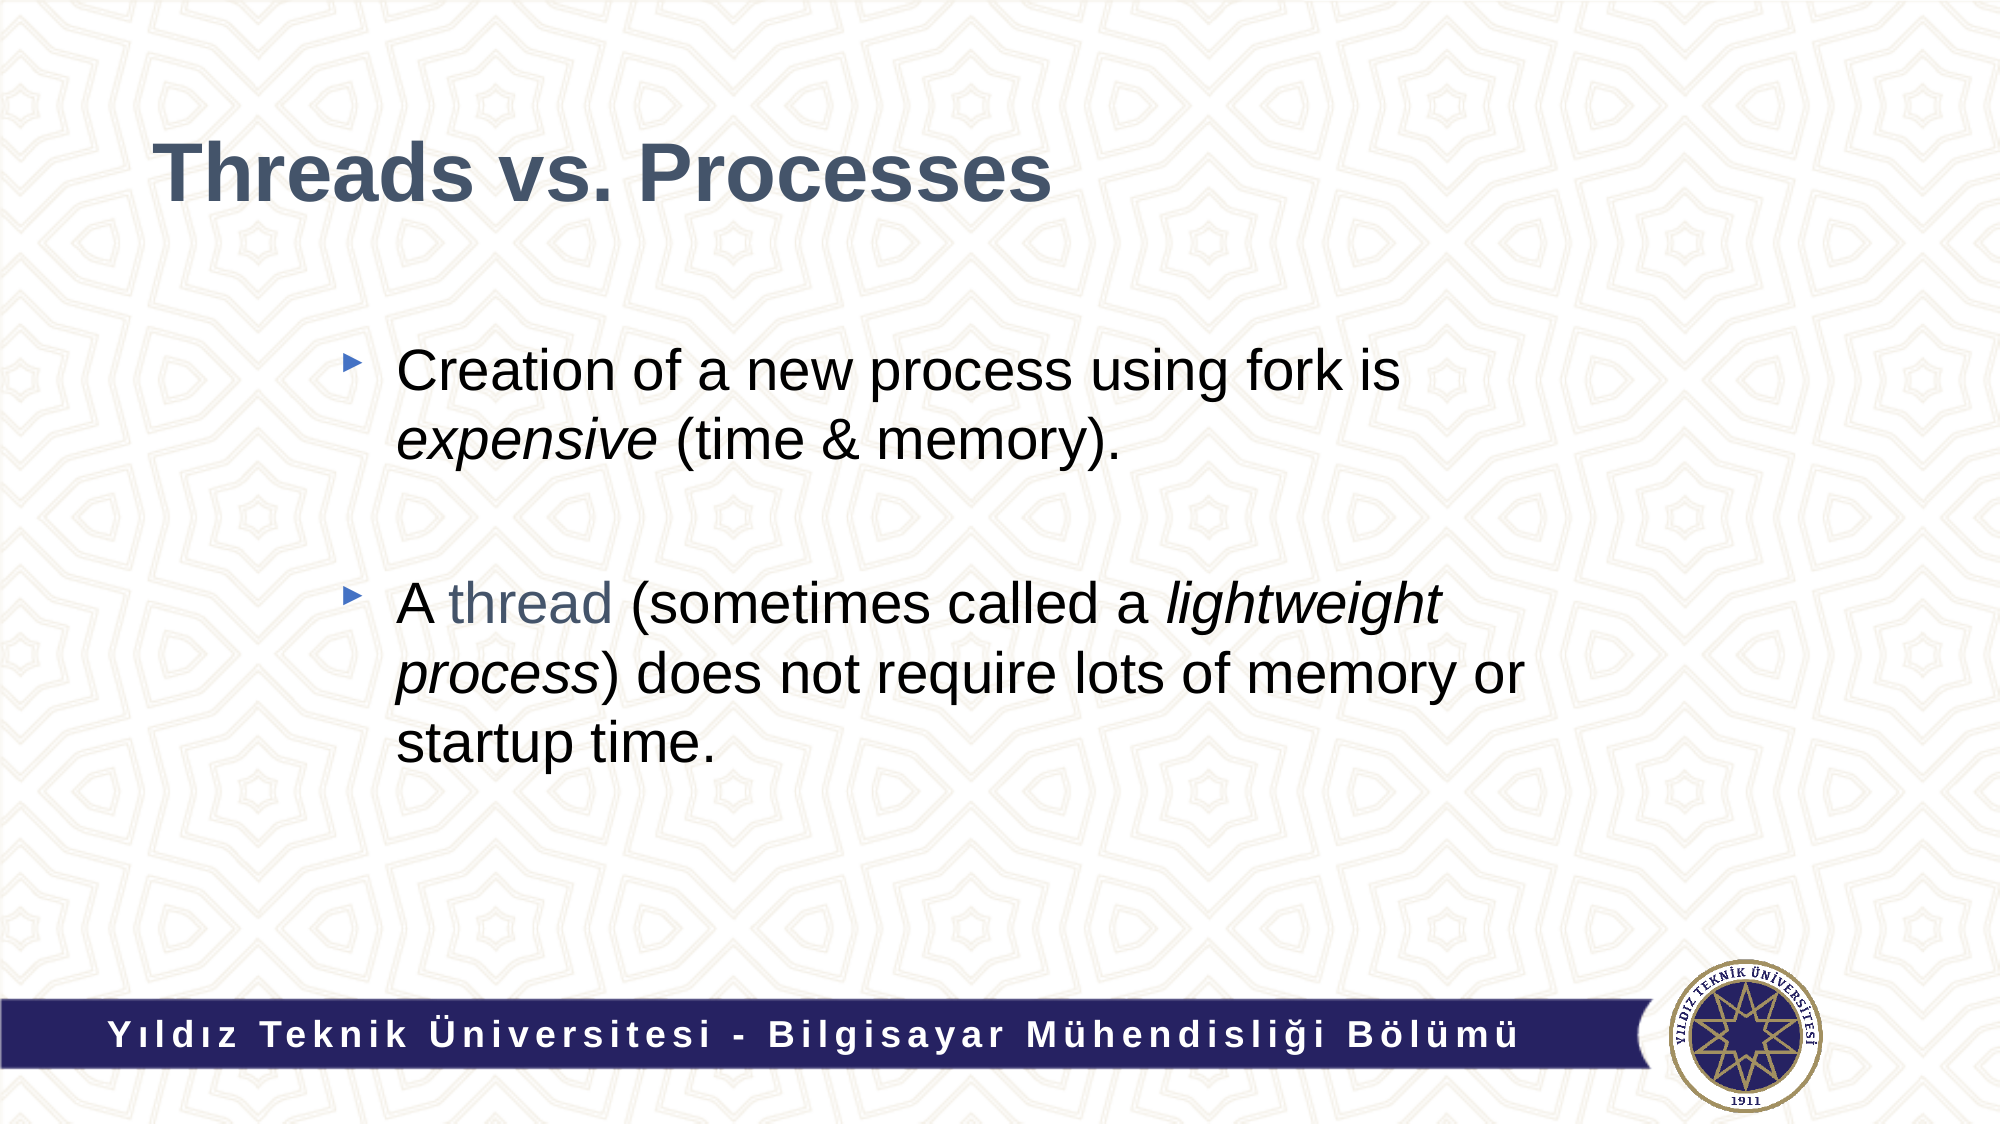

# Threads vs. Processes

Creation of a new process using fork is expensive (time & memory).

A thread (sometimes called a lightweight process) does not require lots of memory or startup time.

Yıldız Teknik Üniversitesi - Bilgisayar Mühendisliği Bölümü